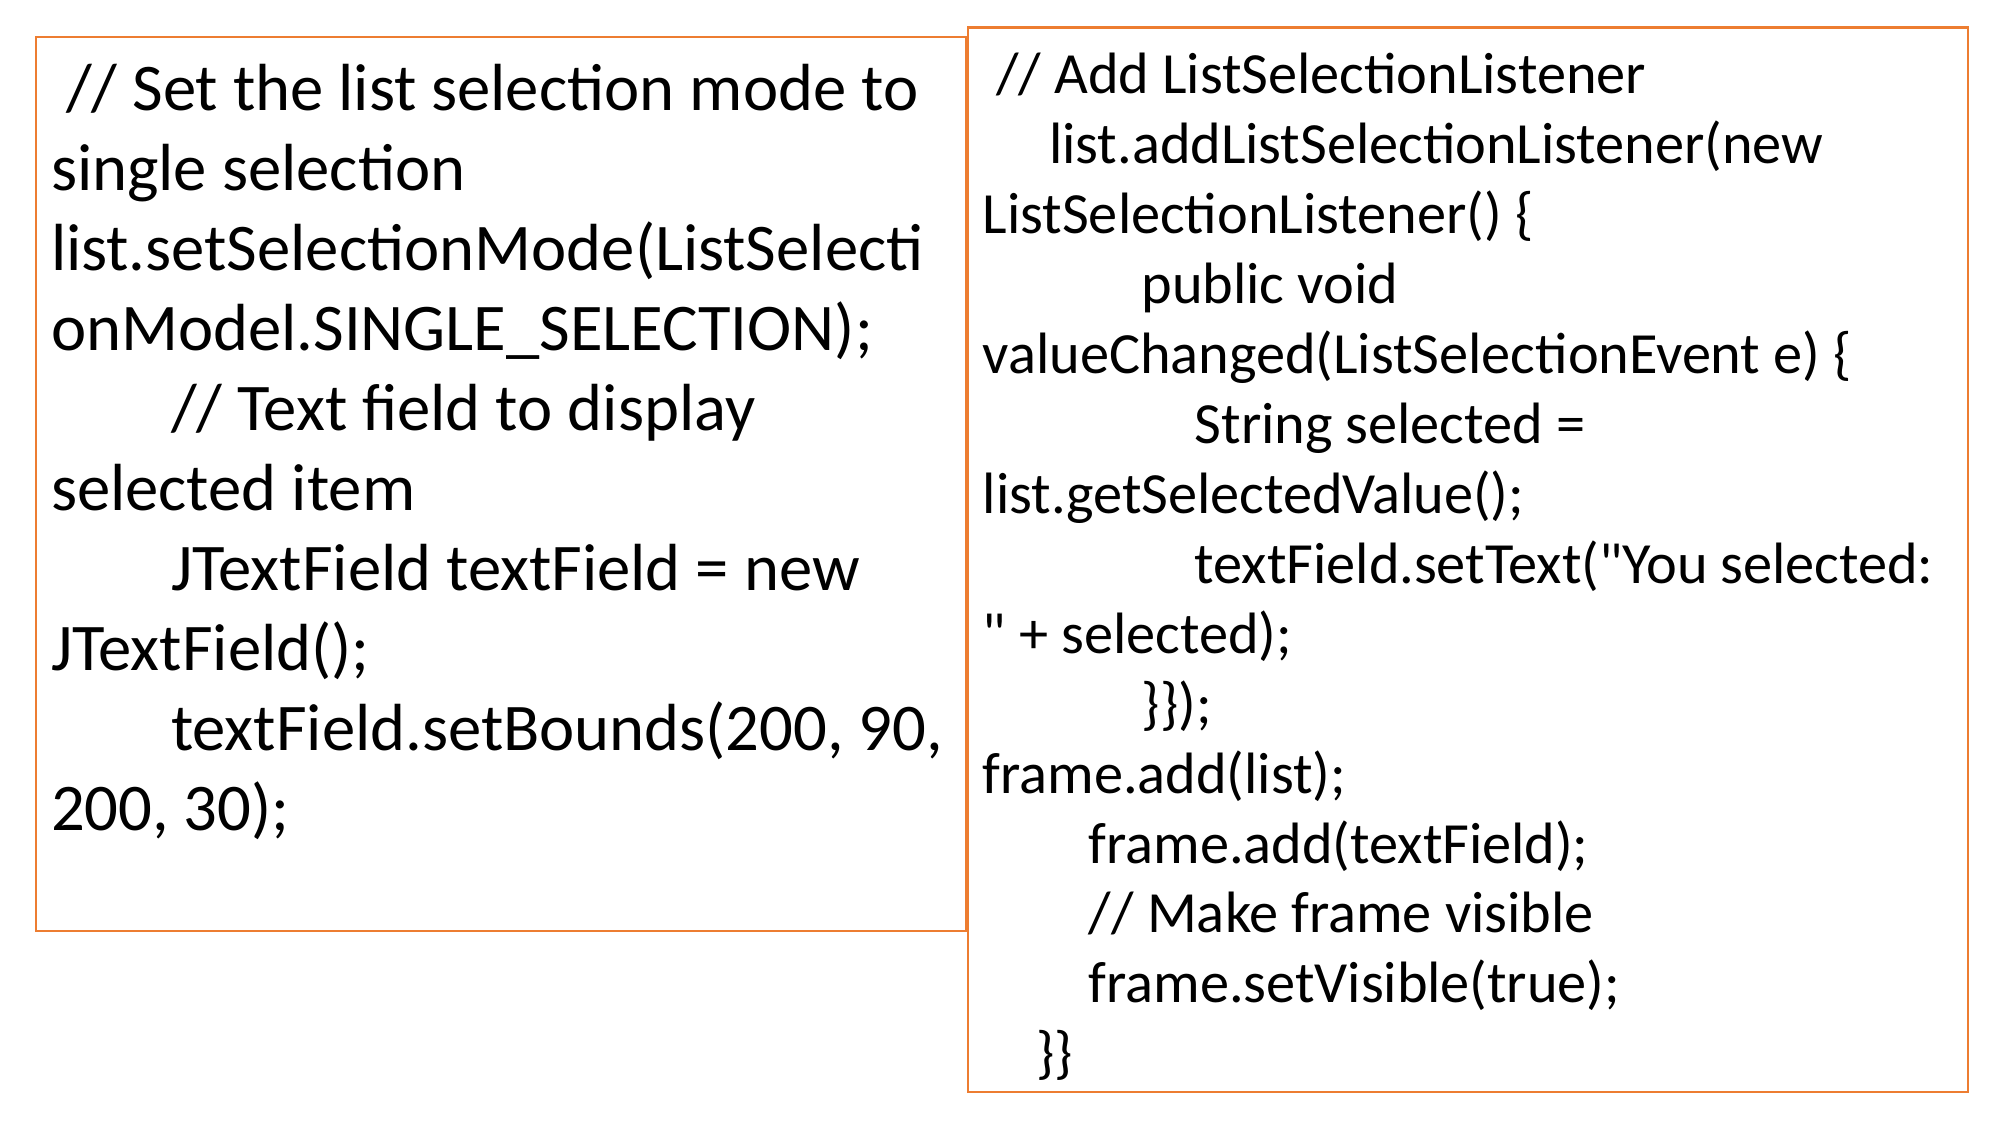

// Add ListSelectionListener
     list.addListSelectionListener(new ListSelectionListener() {
            public void valueChanged(ListSelectionEvent e) {
                String selected = list.getSelectedValue();
                textField.setText("You selected: " + selected);
            }});
frame.add(list);
        frame.add(textField);
        // Make frame visible
        frame.setVisible(true);
    }}
 // Set the list selection mode to single selection    list.setSelectionMode(ListSelectionModel.SINGLE_SELECTION);
        // Text field to display selected item
        JTextField textField = new JTextField();
        textField.setBounds(200, 90, 200, 30);